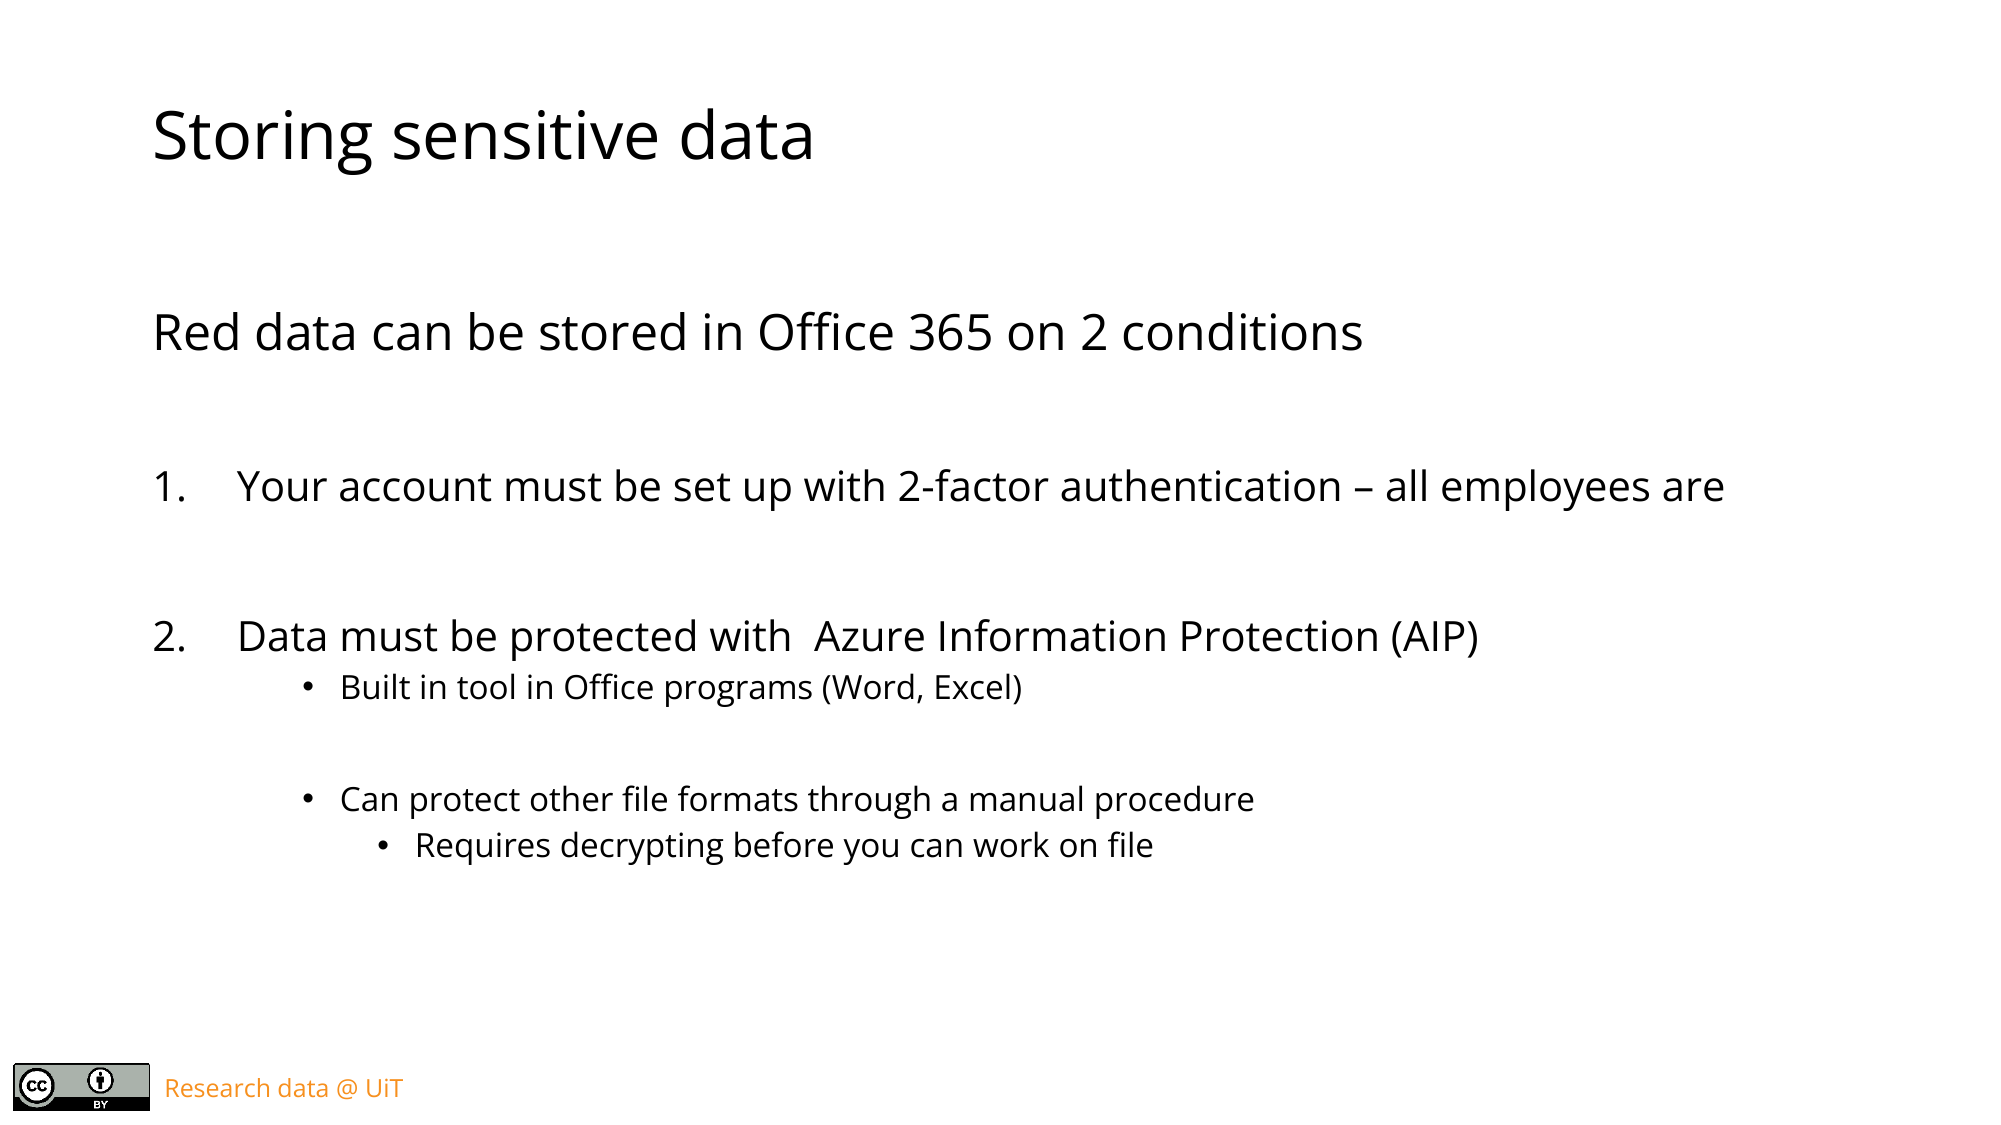

# Storing sensitive data

Red data can be stored in Office 365 on 2 conditions

Your account must be set up with 2-factor authentication – all employees are

Data must be protected with  Azure Information Protection (AIP)
Built in tool in Office programs (Word, Excel)

Can protect other file formats through a manual procedure
Requires decrypting before you can work on file